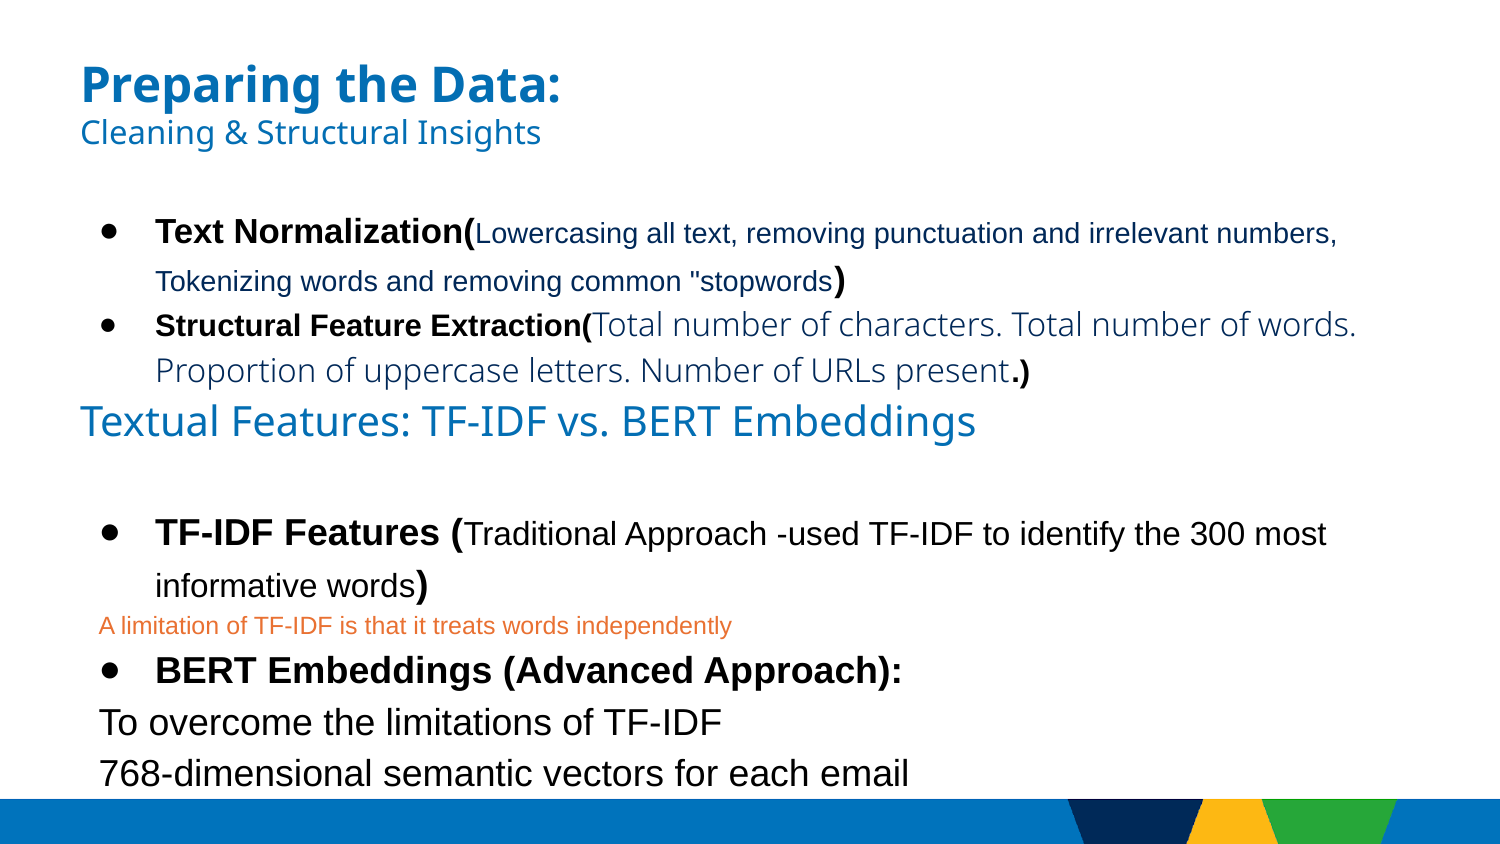

# Preparing the Data:
Cleaning & Structural Insights
Text Normalization(Lowercasing all text, removing punctuation and irrelevant numbers, Tokenizing words and removing common "stopwords)
Structural Feature Extraction(Total number of characters. Total number of words. Proportion of uppercase letters. Number of URLs present.)

Textual Features: TF-IDF vs. BERT Embeddings
TF-IDF Features (Traditional Approach -used TF-IDF to identify the 300 most informative words)
A limitation of TF-IDF is that it treats words independently
BERT Embeddings (Advanced Approach):
To overcome the limitations of TF-IDF
768-dimensional semantic vectors for each email